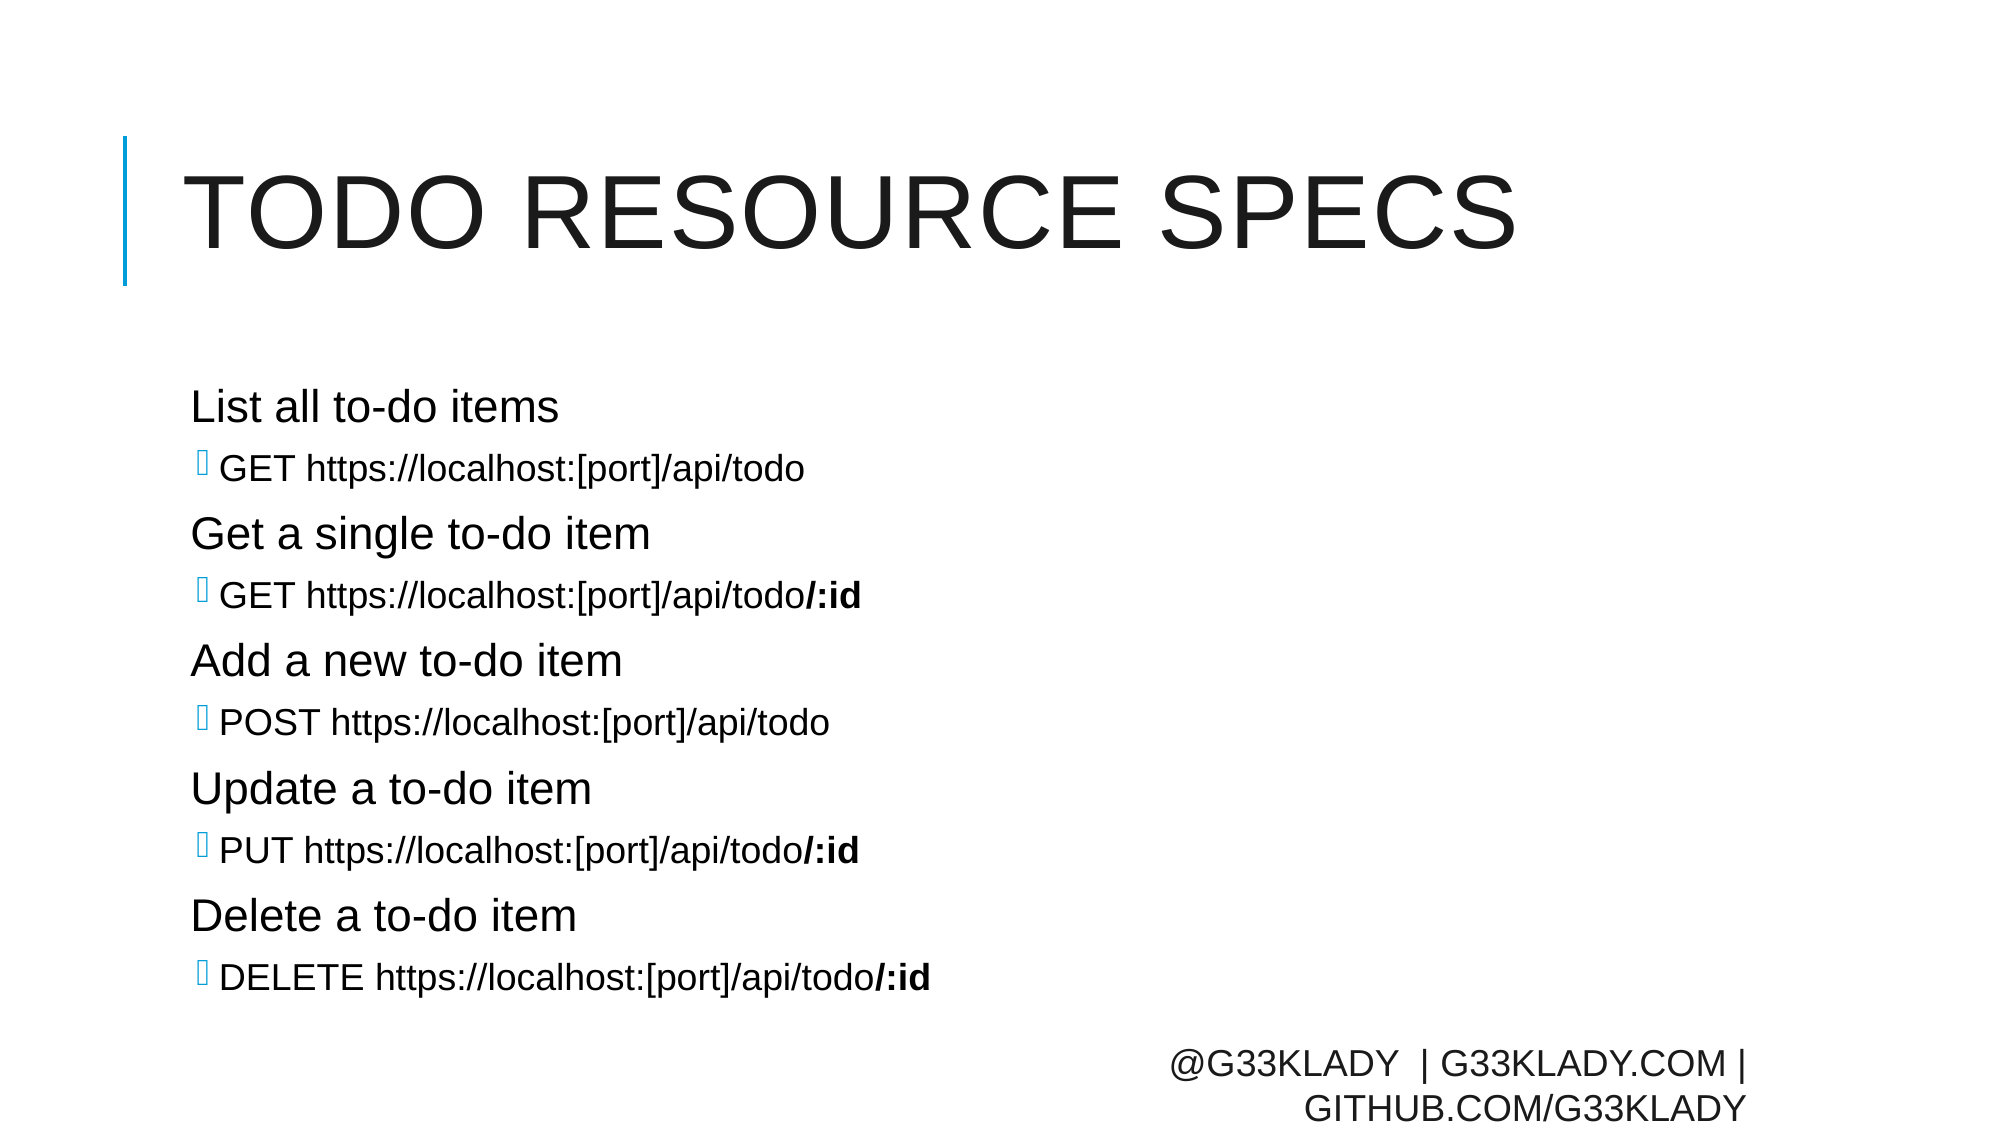

# Todo resource specs
List all to-do items
GET https://localhost:[port]/api/todo
Get a single to-do item
GET https://localhost:[port]/api/todo/:id
Add a new to-do item
POST https://localhost:[port]/api/todo
Update a to-do item
PUT https://localhost:[port]/api/todo/:id
Delete a to-do item
DELETE https://localhost:[port]/api/todo/:id

@g33klady  | g33klady.com | github.com/g33klady